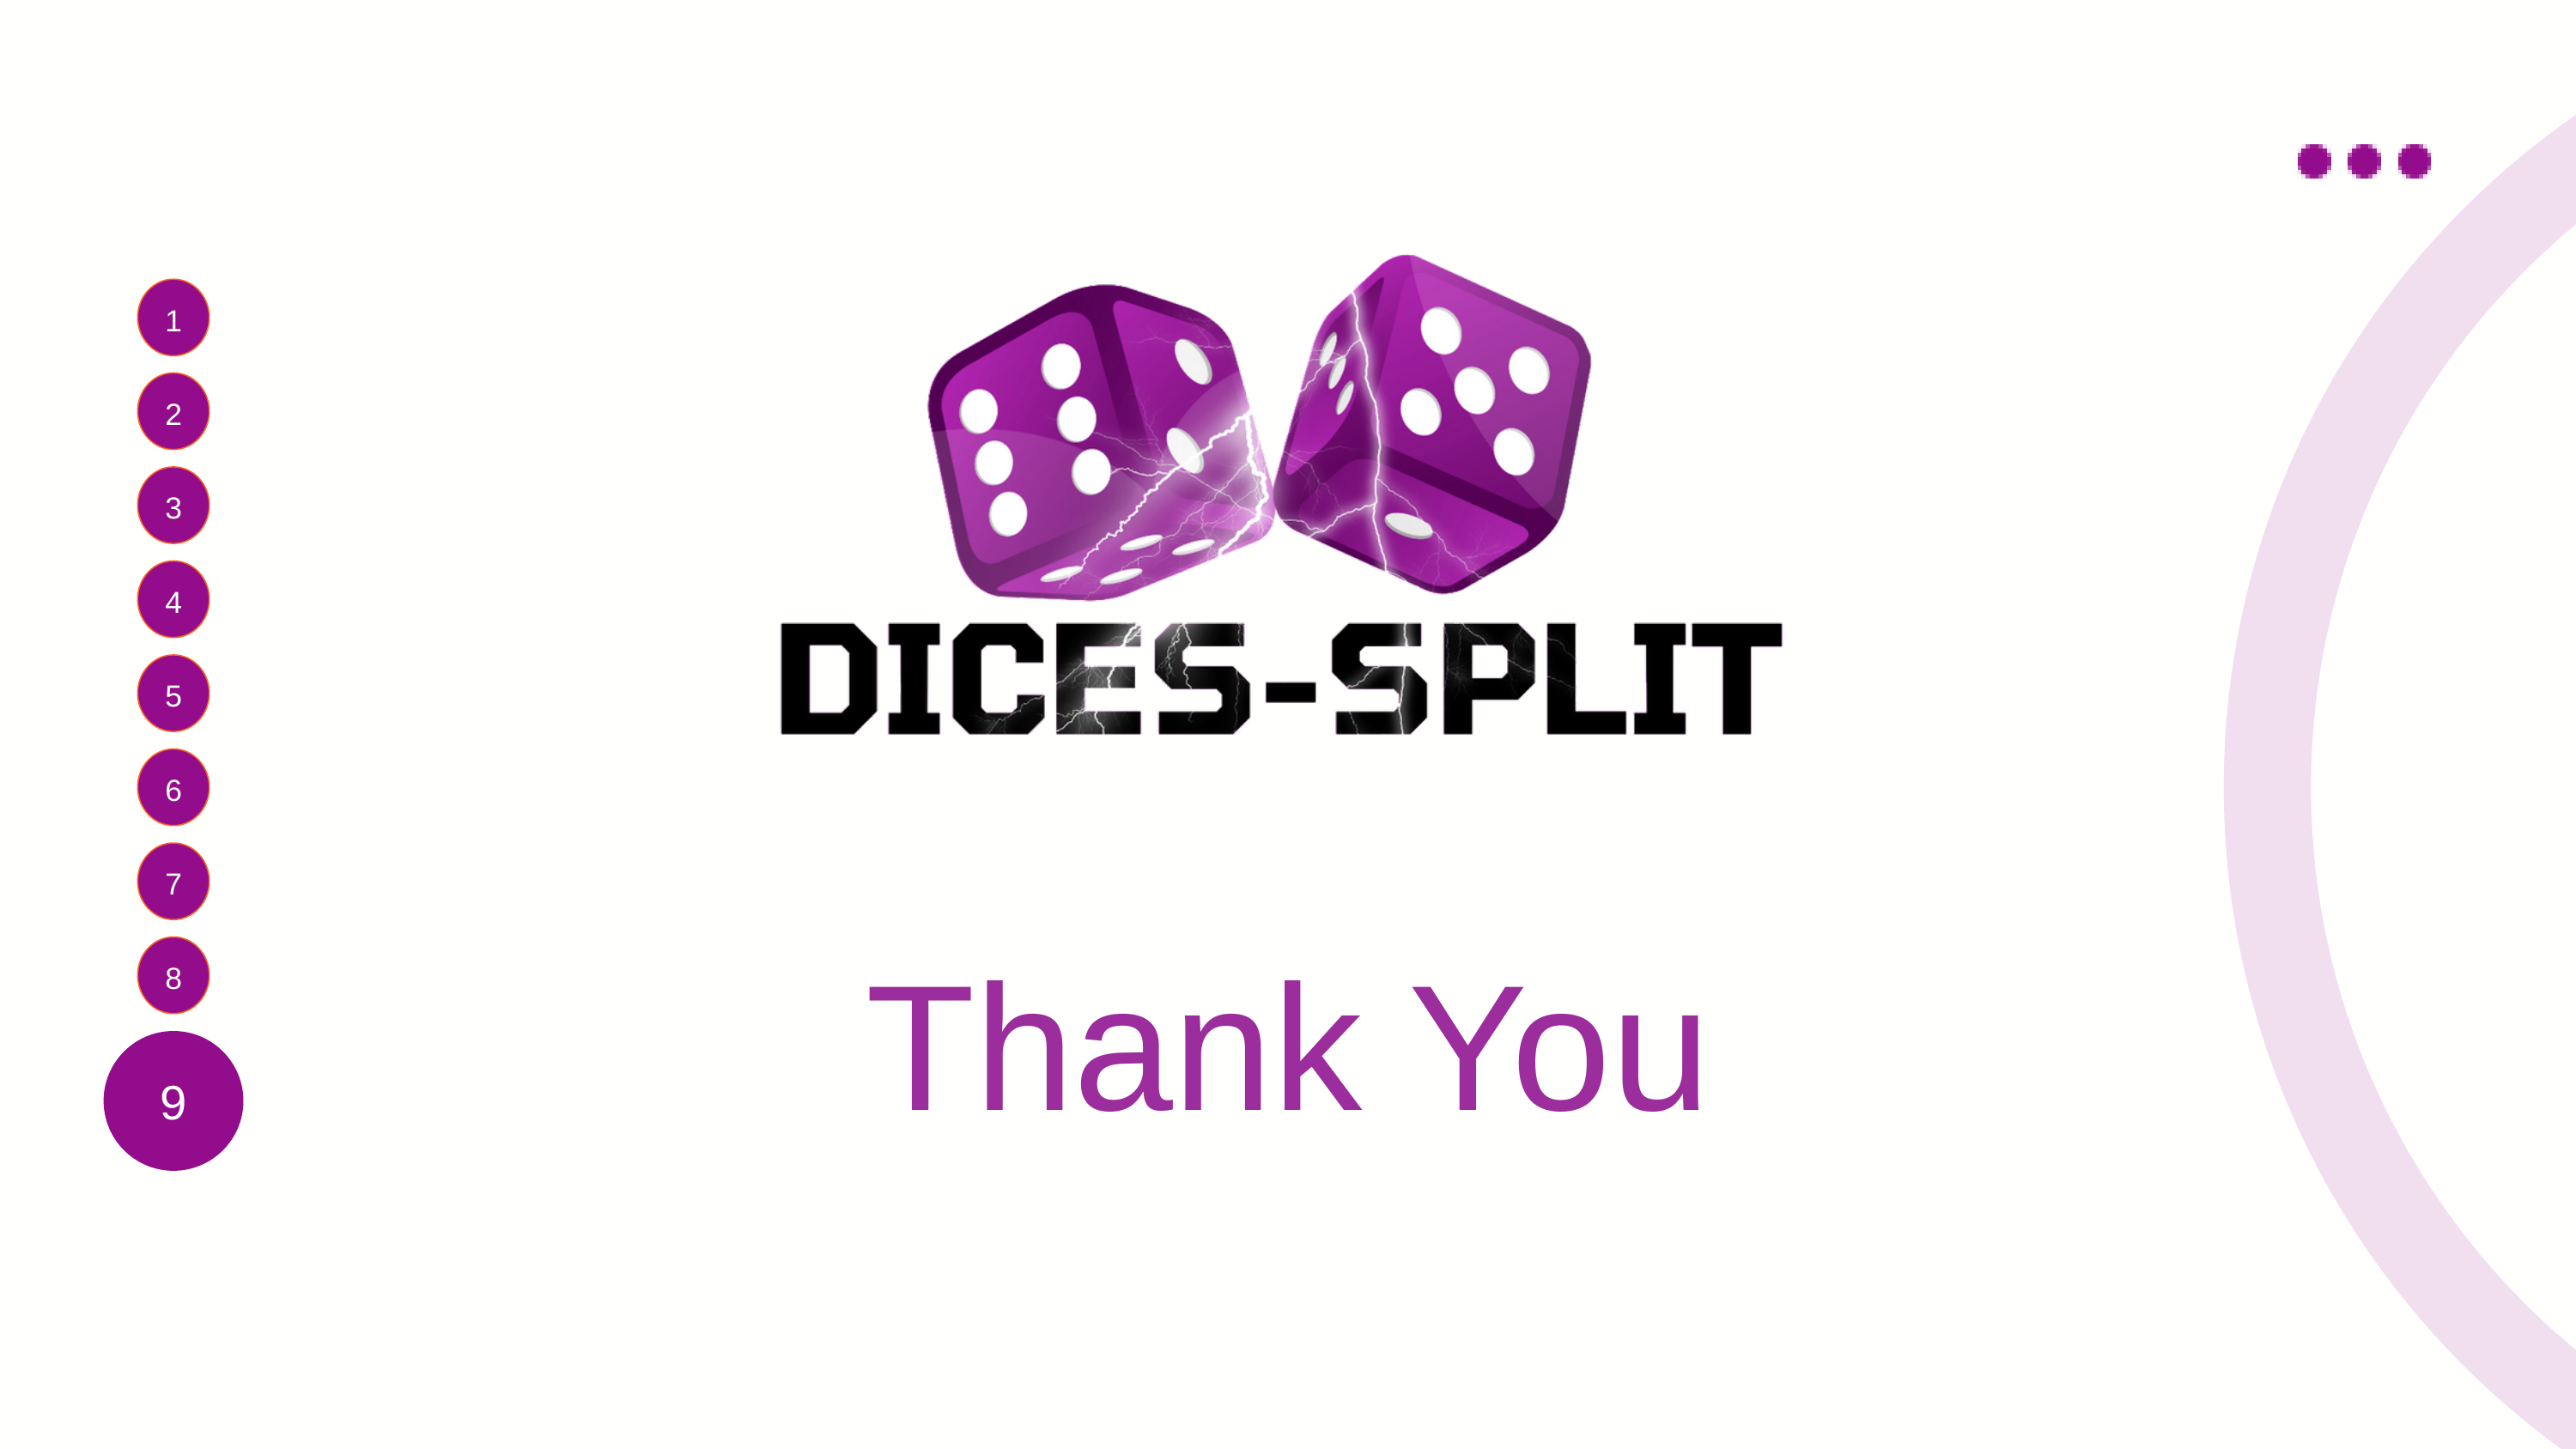

1

2

3

4

5

6

7
Thank You

8

9